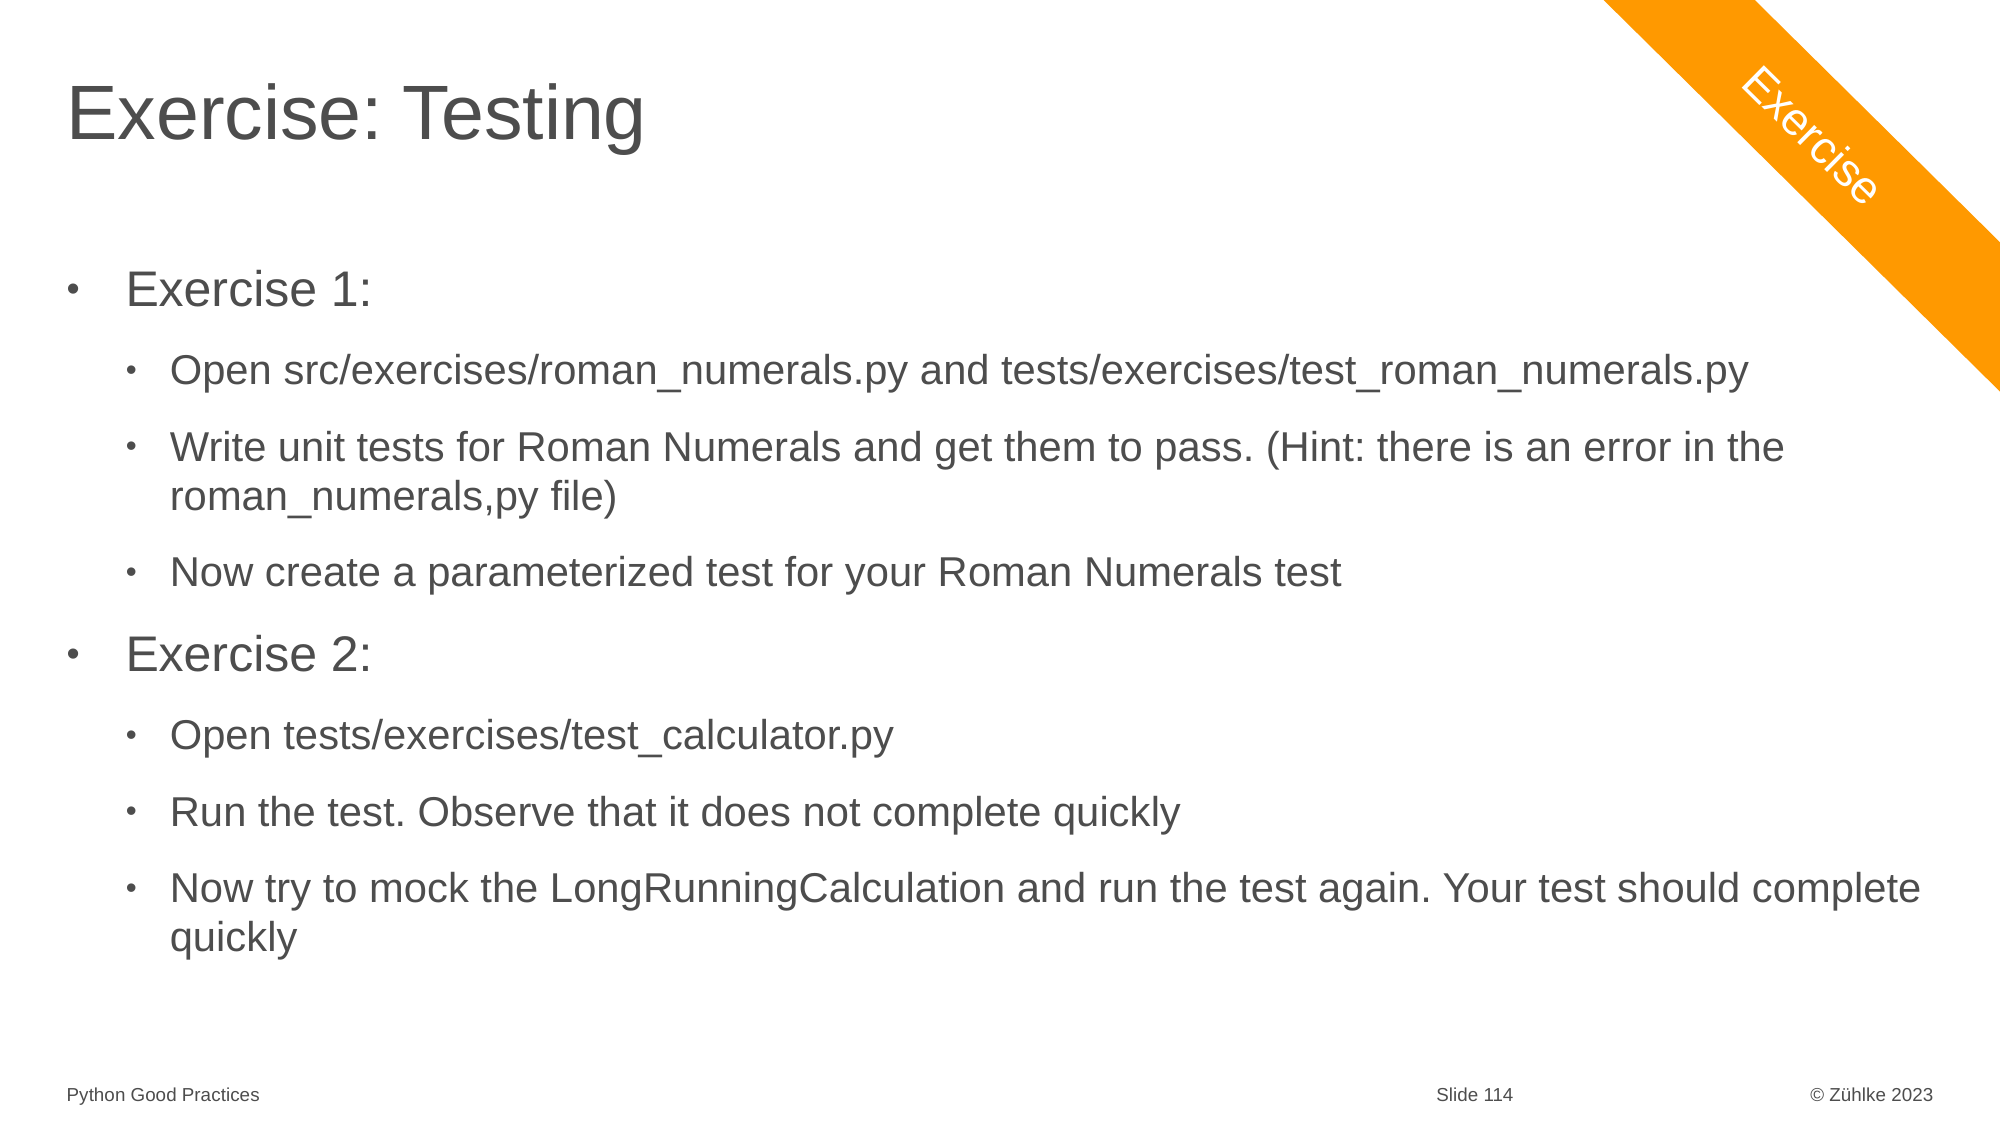

# Exercise: Testing
Exercise
Exercise 1:
Open src/exercises/roman_numerals.py and tests/exercises/test_roman_numerals.py
Write unit tests for Roman Numerals and get them to pass. (Hint: there is an error in the roman_numerals,py file)
Now create a parameterized test for your Roman Numerals test
Exercise 2:
Open tests/exercises/test_calculator.py
Run the test. Observe that it does not complete quickly
Now try to mock the LongRunningCalculation and run the test again. Your test should complete quickly